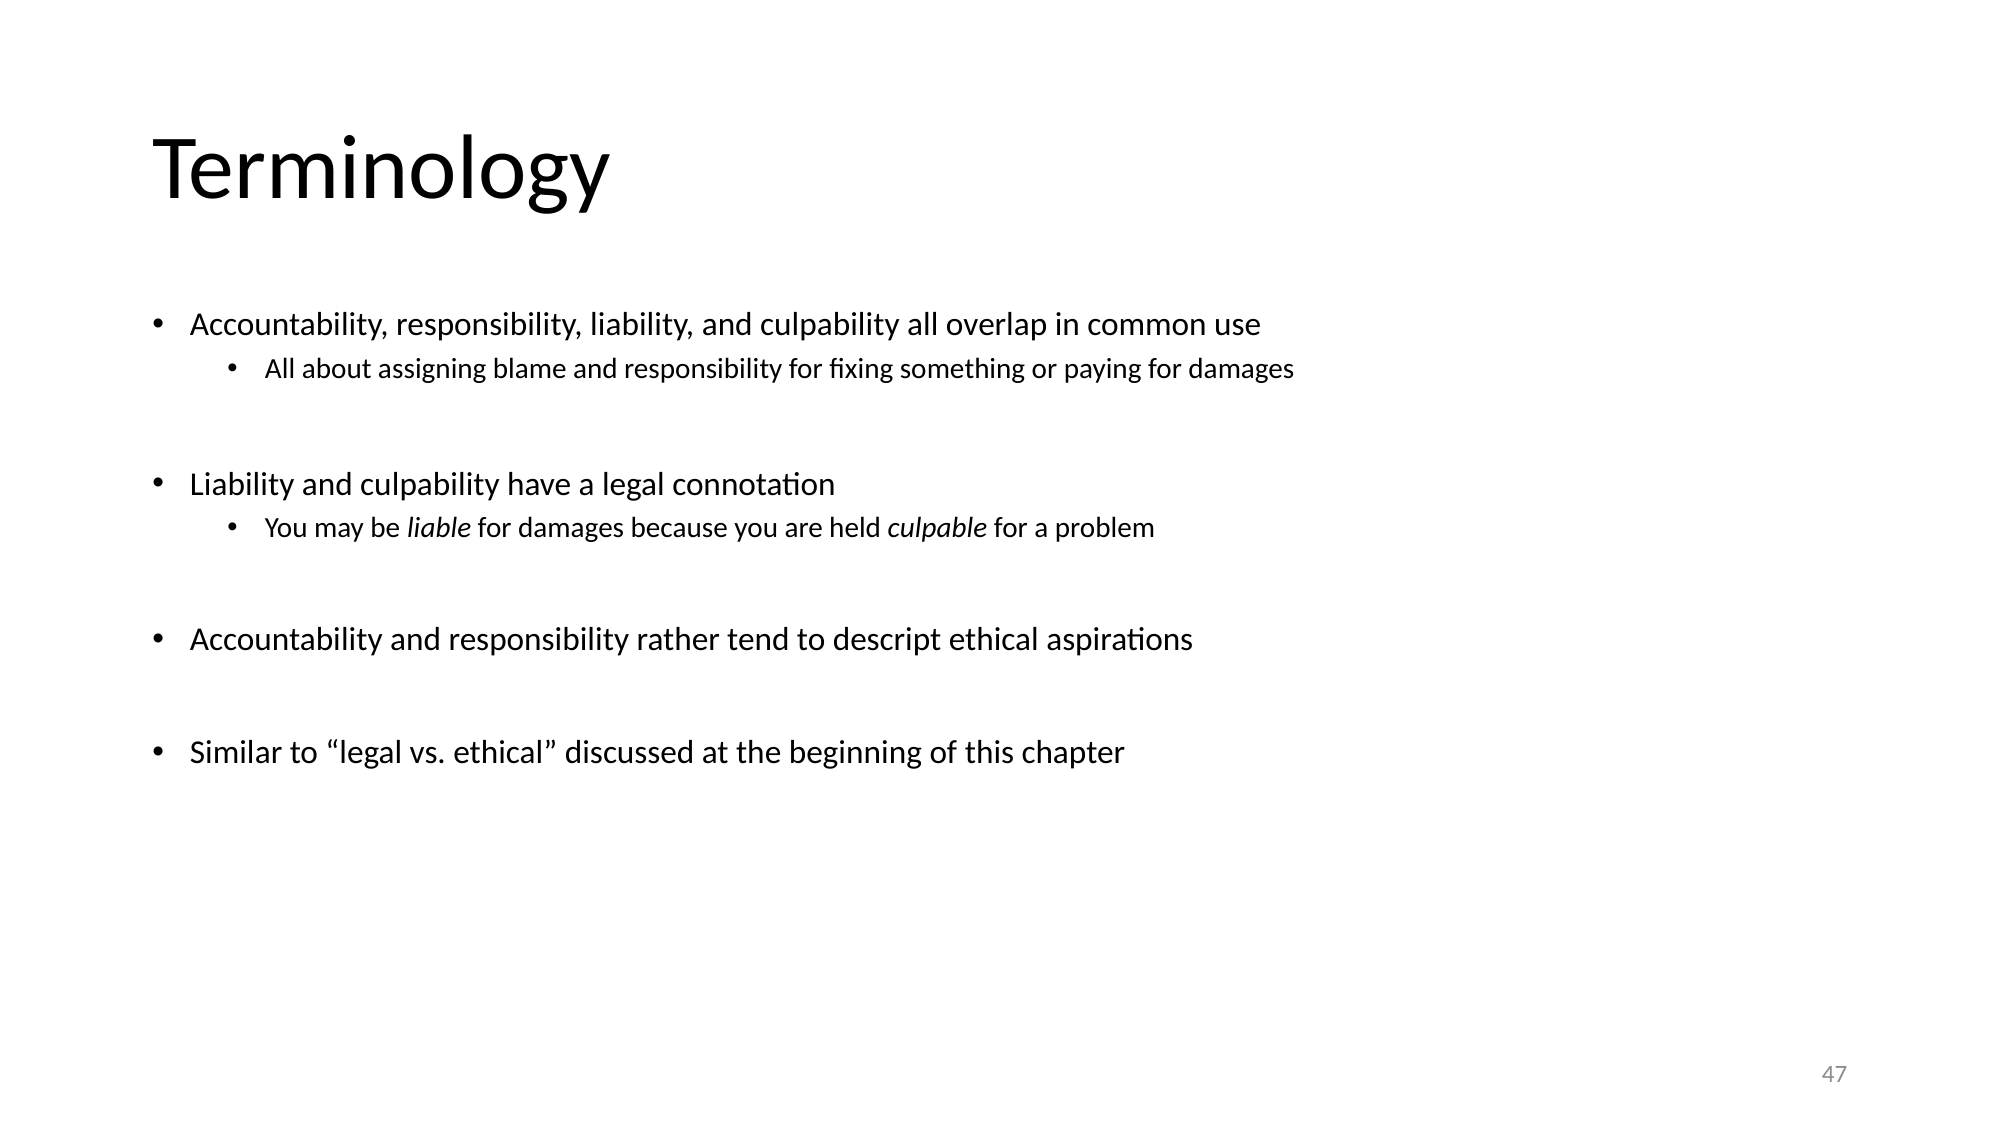

# Terminology
Accountability, responsibility, liability, and culpability all overlap in common use
All about assigning blame and responsibility for fixing something or paying for damages

Liability and culpability have a legal connotation
You may be liable for damages because you are held culpable for a problem

Accountability and responsibility rather tend to descript ethical aspirations

Similar to “legal vs. ethical” discussed at the beginning of this chapter
47